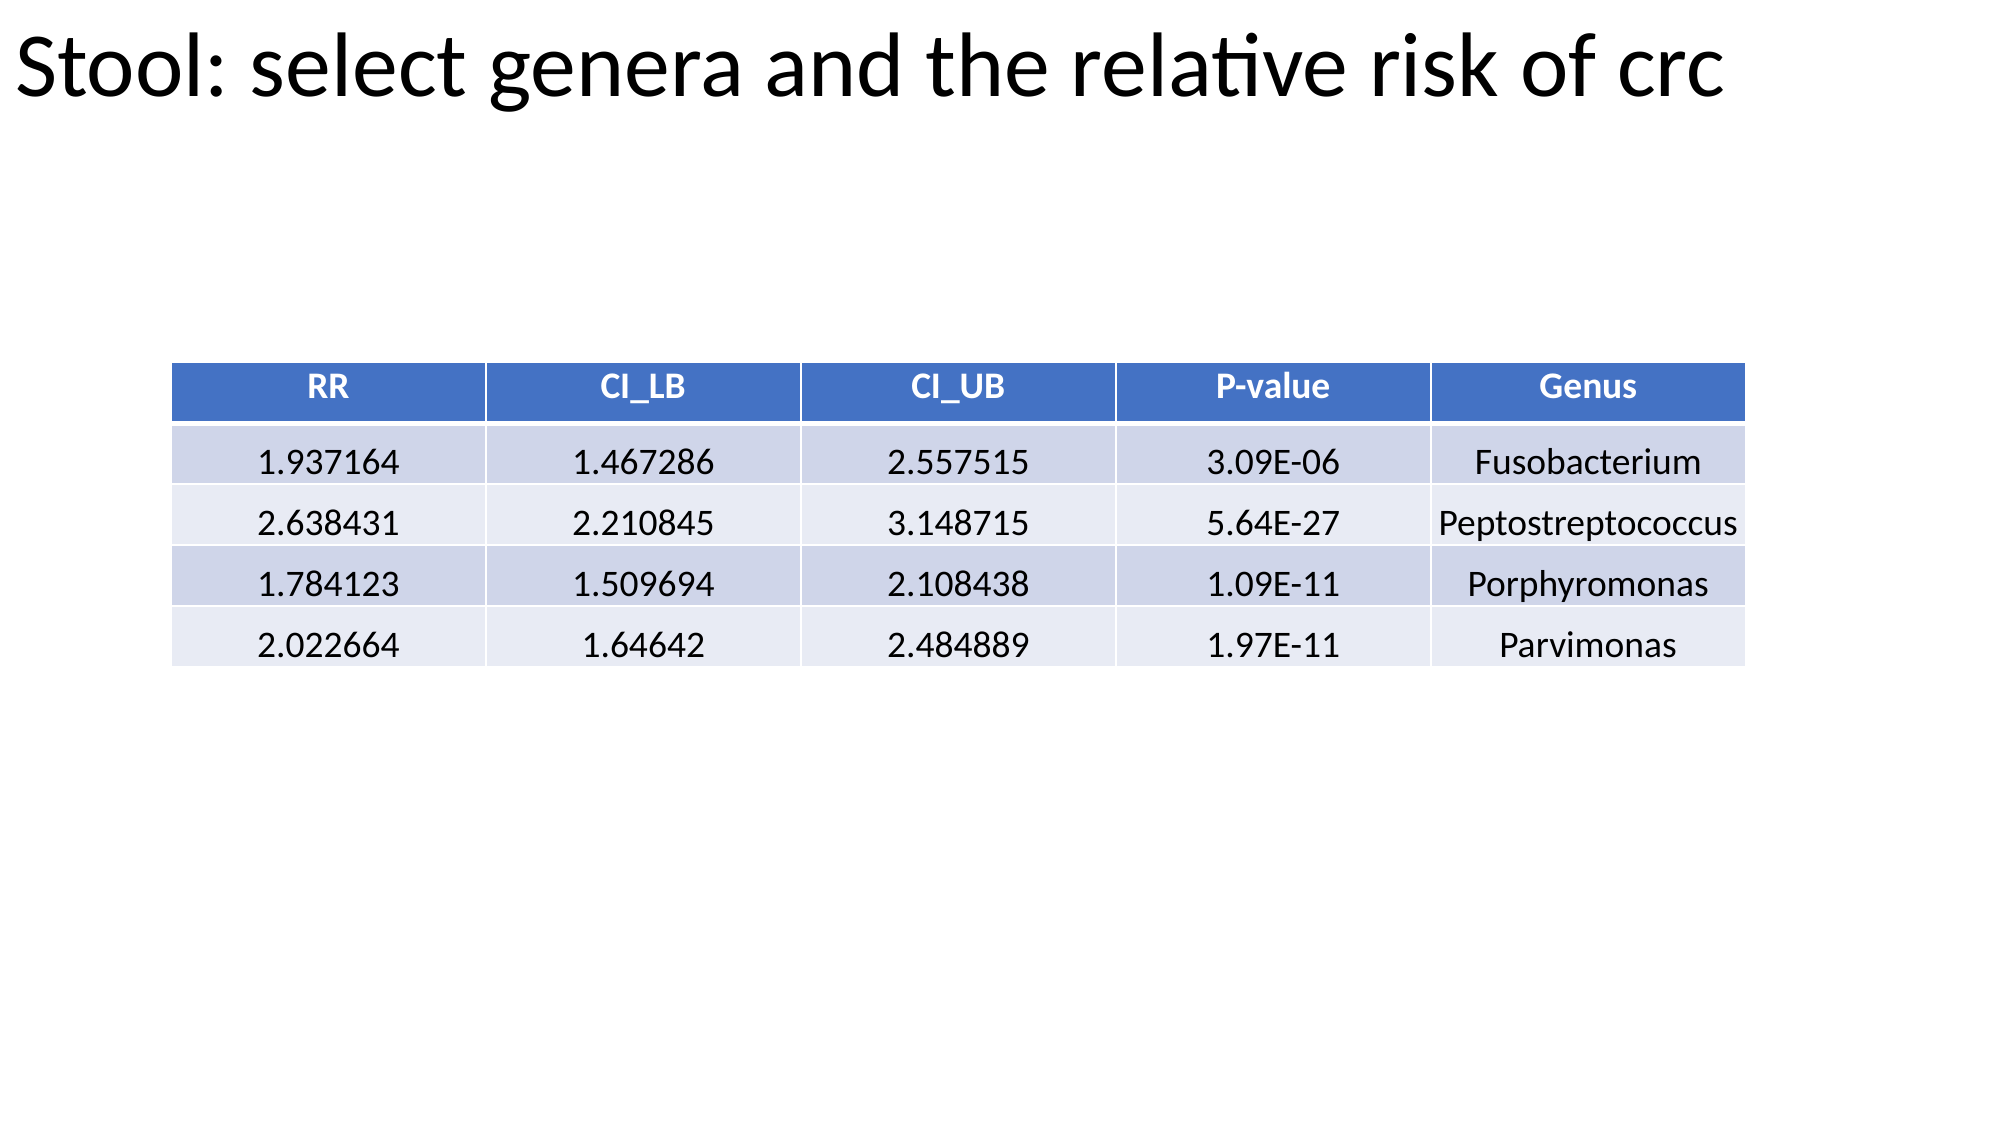

# Stool: select genera and the relative risk of crc
| RR | CI\_LB | CI\_UB | P-value | Genus |
| --- | --- | --- | --- | --- |
| 1.937164 | 1.467286 | 2.557515 | 3.09E-06 | Fusobacterium |
| 2.638431 | 2.210845 | 3.148715 | 5.64E-27 | Peptostreptococcus |
| 1.784123 | 1.509694 | 2.108438 | 1.09E-11 | Porphyromonas |
| 2.022664 | 1.64642 | 2.484889 | 1.97E-11 | Parvimonas |